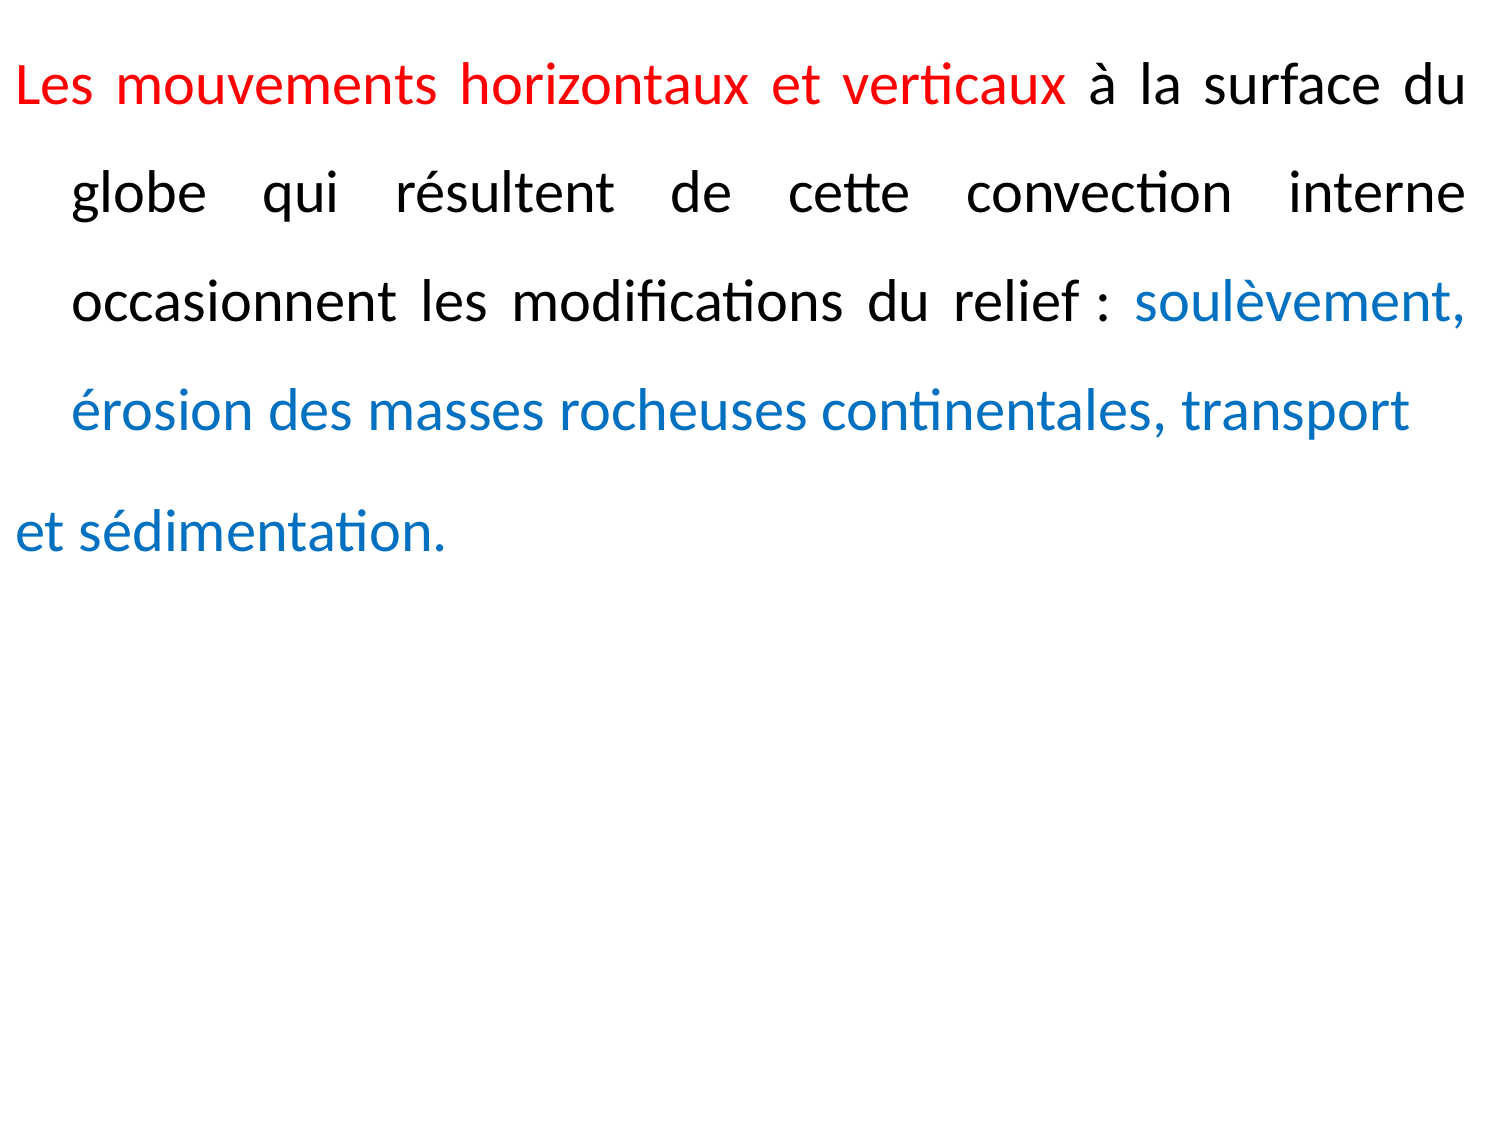

Les mouvements horizontaux et verticaux à la surface du globe qui résultent de cette convection interne occasionnent les modifications du relief : soulèvement, érosion des masses rocheuses continentales, transport
et sédimentation.